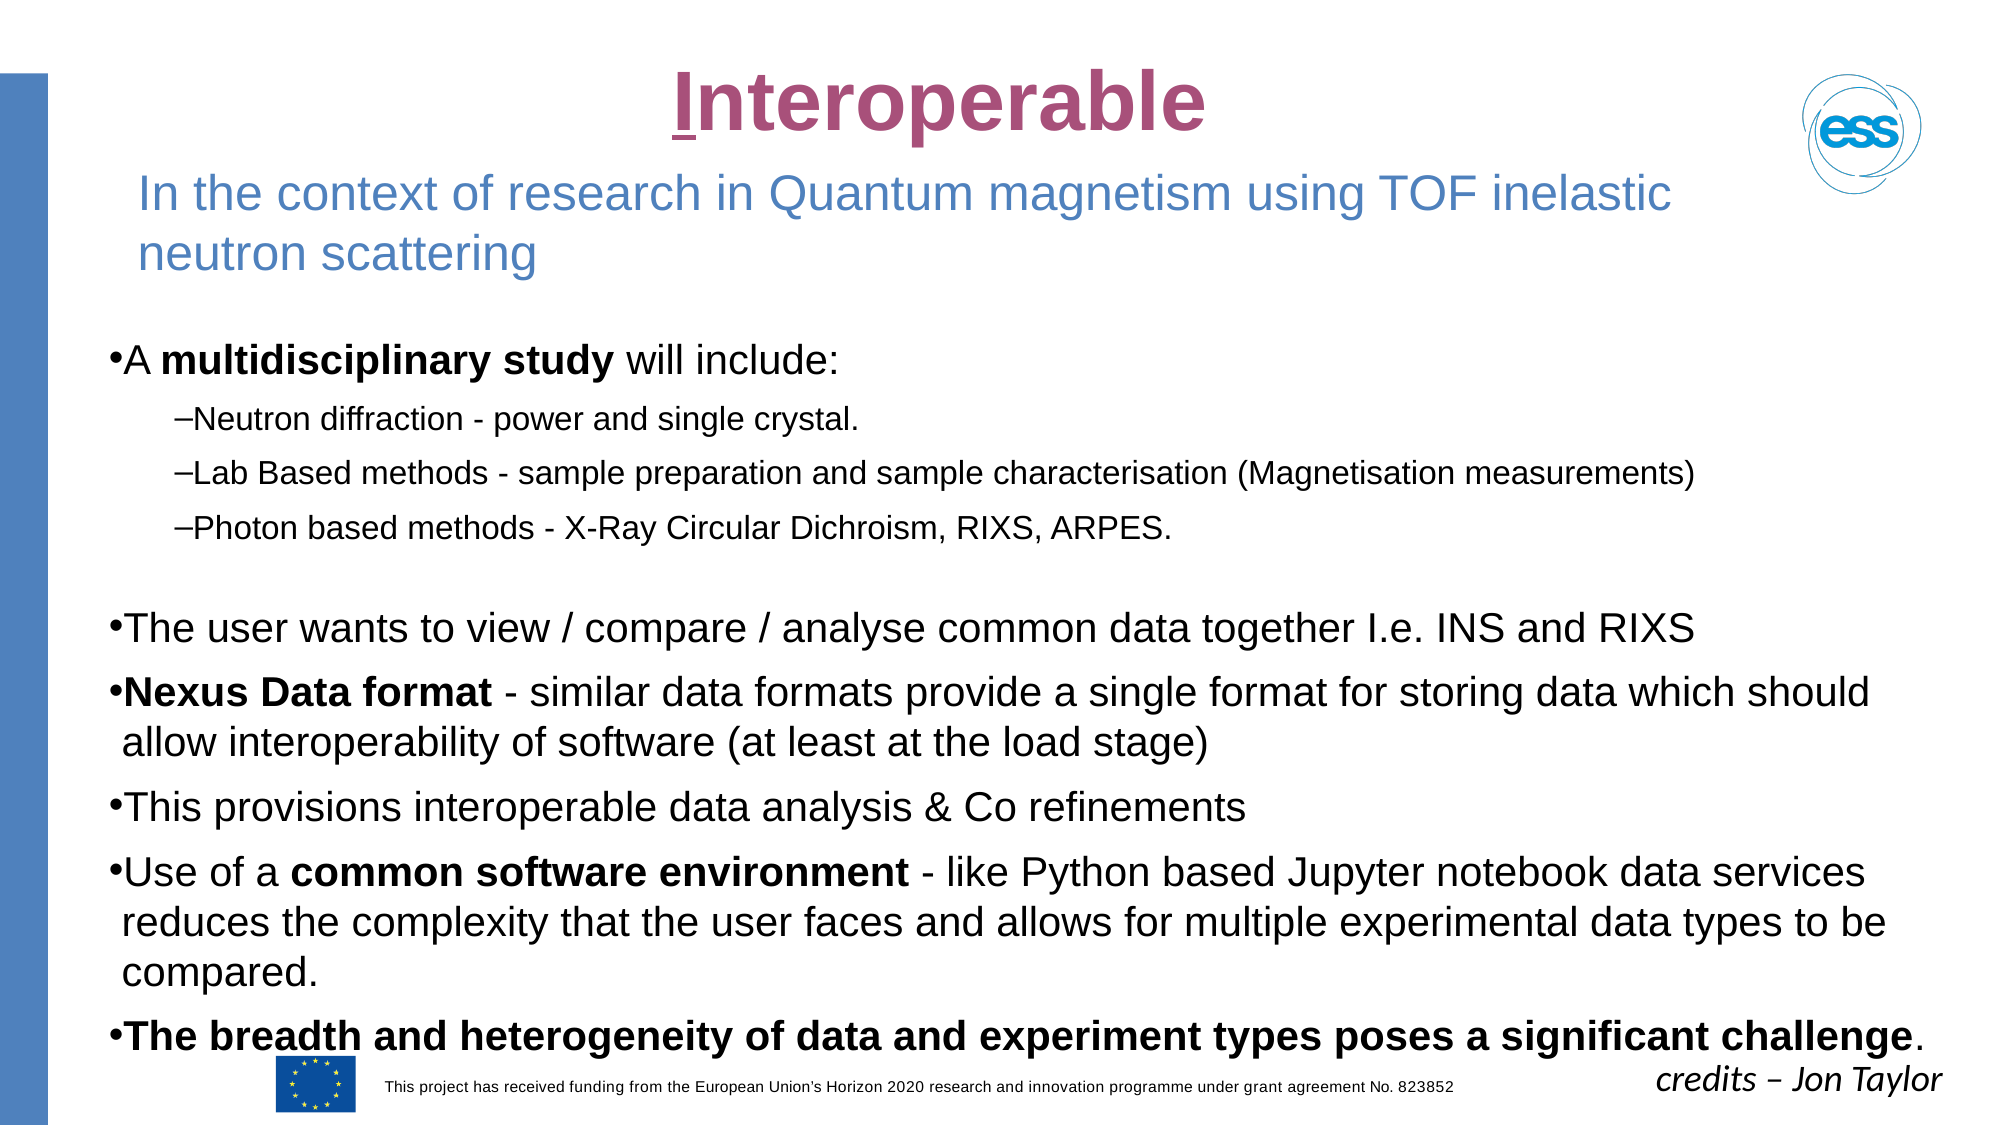

# Interoperable
In the context of research in Quantum magnetism using TOF inelastic
neutron scattering
A multidisciplinary study will include:
Neutron diffraction - power and single crystal.
Lab Based methods - sample preparation and sample characterisation (Magnetisation measurements)
Photon based methods - X-Ray Circular Dichroism, RIXS, ARPES.
The user wants to view / compare / analyse common data together I.e. INS and RIXS
Nexus Data format - similar data formats provide a single format for storing data which should allow interoperability of software (at least at the load stage)
This provisions interoperable data analysis & Co refinements
Use of a common software environment - like Python based Jupyter notebook data services reduces the complexity that the user faces and allows for multiple experimental data types to be compared.
The breadth and heterogeneity of data and experiment types poses a significant challenge.
credits – Jon Taylor

This project has received funding from the European Union’s Horizon 2020 research and innovation programme under grant agreement No. 823852